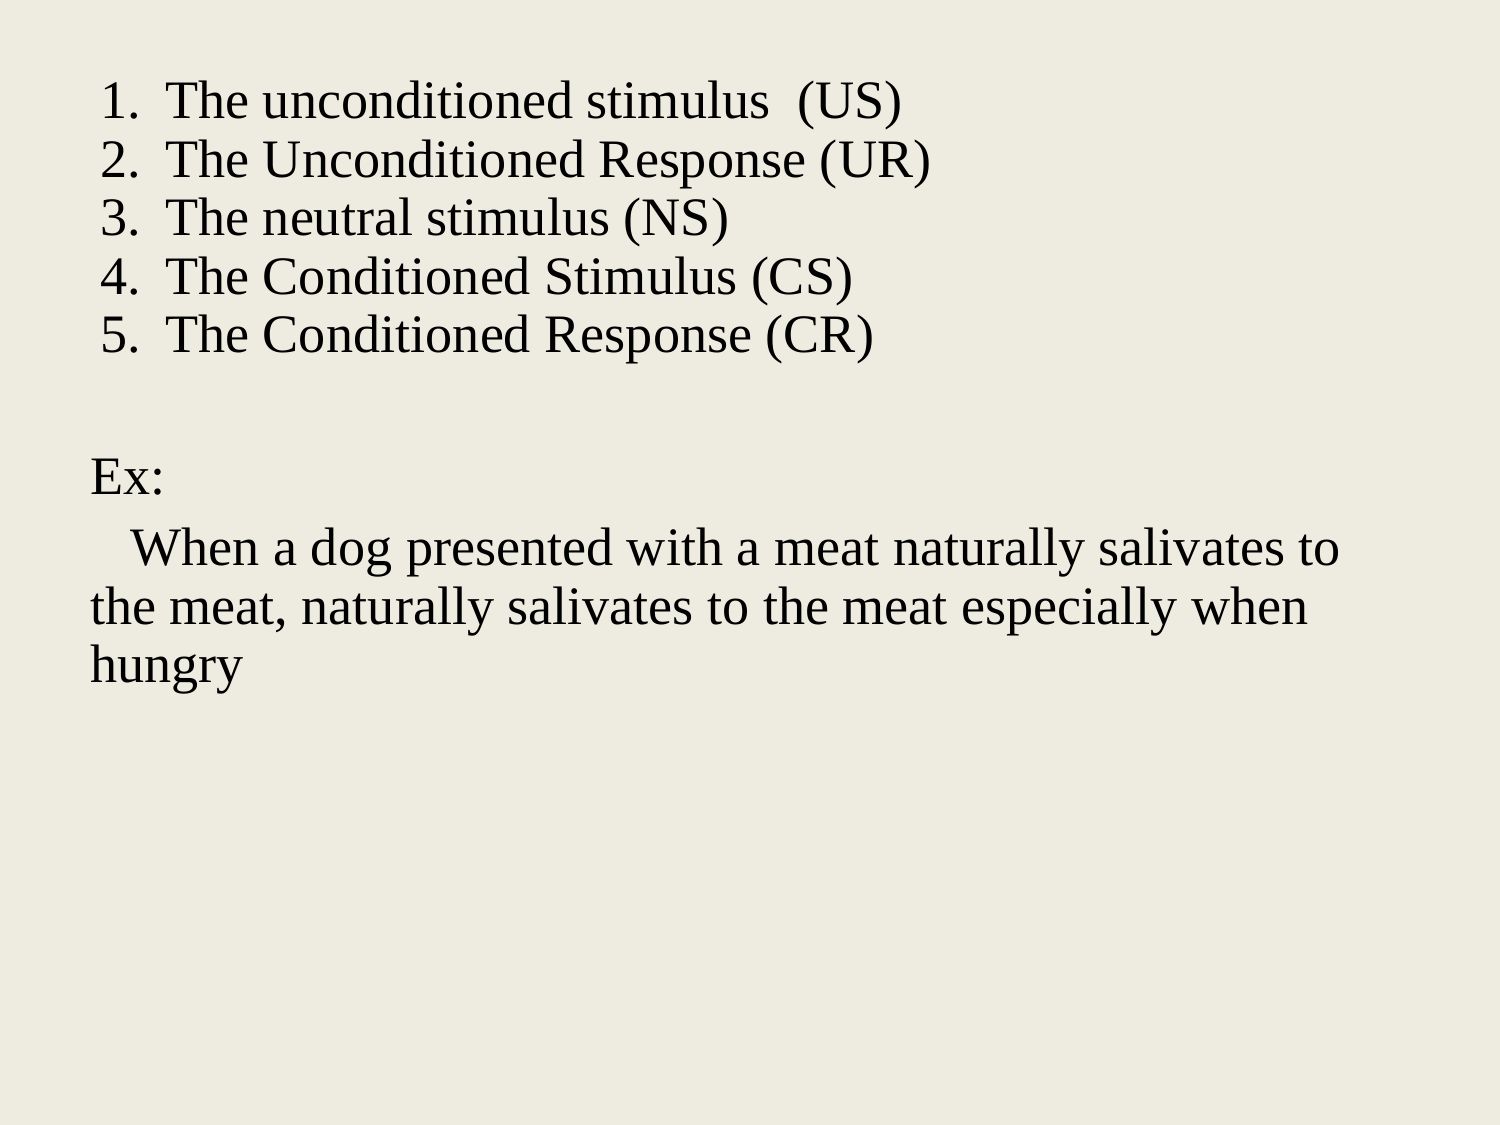

The unconditioned stimulus  (US)
The Unconditioned Response (UR)
The neutral stimulus (NS)
The Conditioned Stimulus (CS)
The Conditioned Response (CR)

Ex:
   When a dog presented with a meat naturally salivates to the meat, naturally salivates to the meat especially when hungry